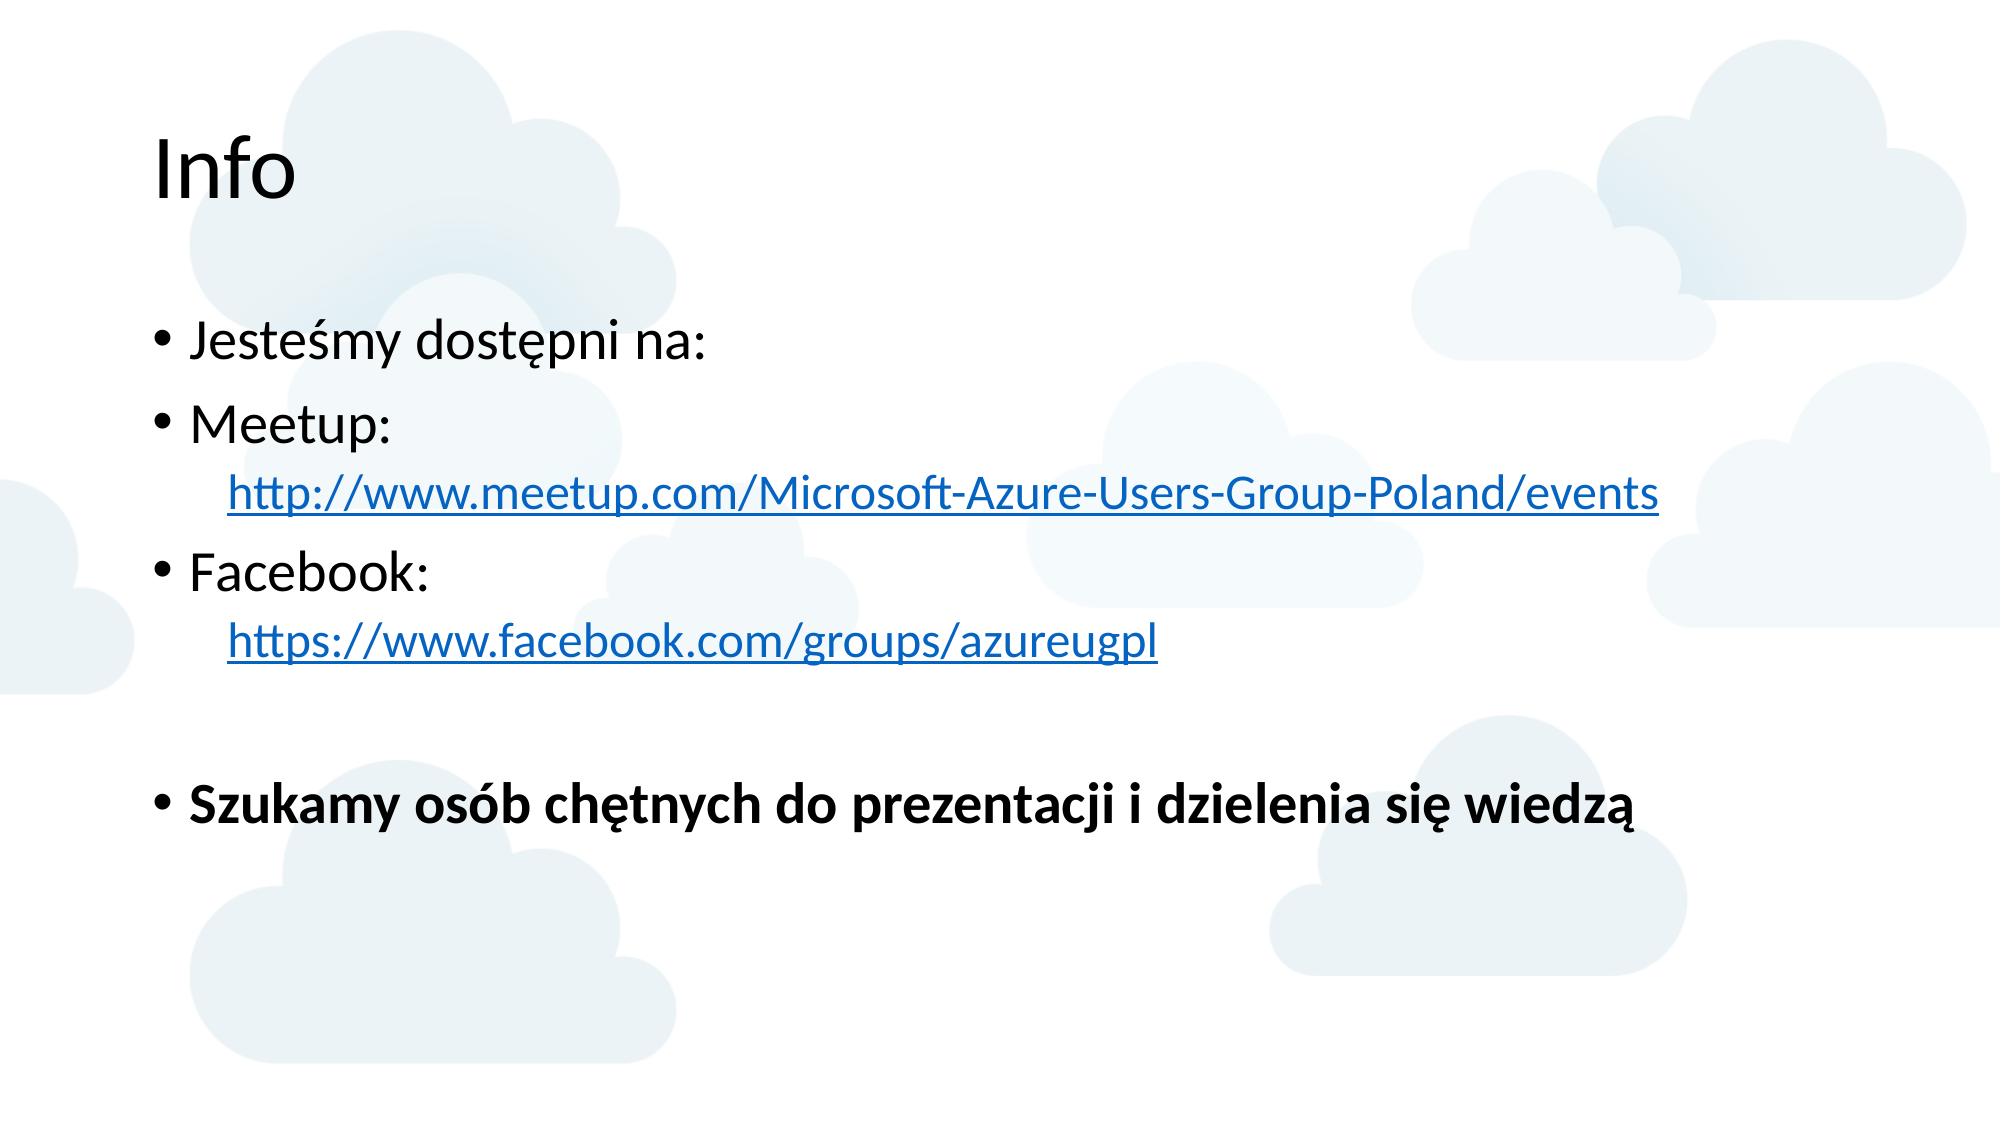

# Info
Jesteśmy dostępni na:
Meetup:
http://www.meetup.com/Microsoft-Azure-Users-Group-Poland/events
Facebook:
https://www.facebook.com/groups/azureugpl

Szukamy osób chętnych do prezentacji i dzielenia się wiedzą